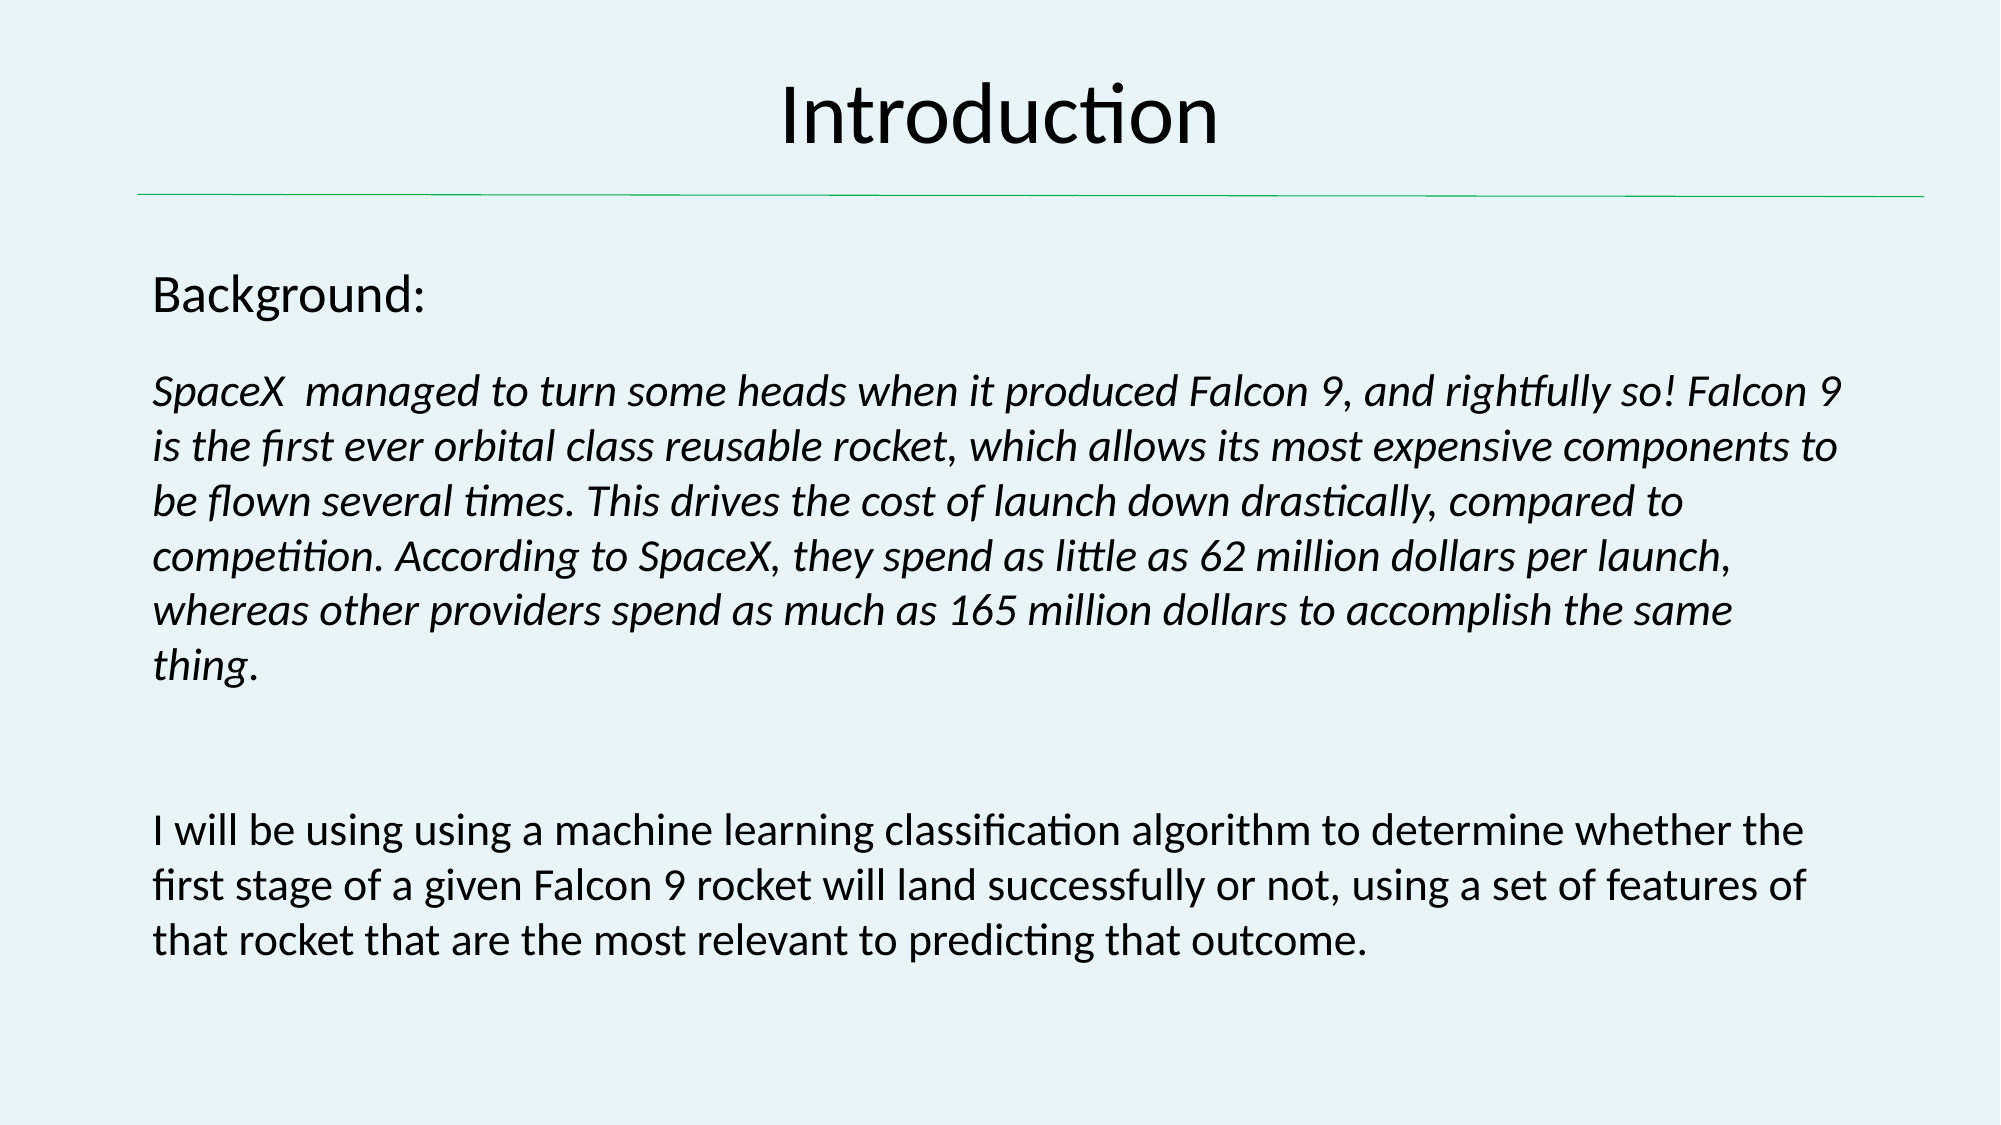

# Introduction
Background:

SpaceX  managed to turn some heads when it produced Falcon 9, and rightfully so! Falcon 9 is the first ever orbital class reusable rocket, which allows its most expensive components to be flown several times. This drives the cost of launch down drastically, compared to competition. According to SpaceX, they spend as little as 62 million dollars per launch, whereas other providers spend as much as 165 million dollars to accomplish the same thing.

I will be using using a machine learning classification algorithm to determine whether the first stage of a given Falcon 9 rocket will land successfully or not, using a set of features of that rocket that are the most relevant to predicting that outcome.